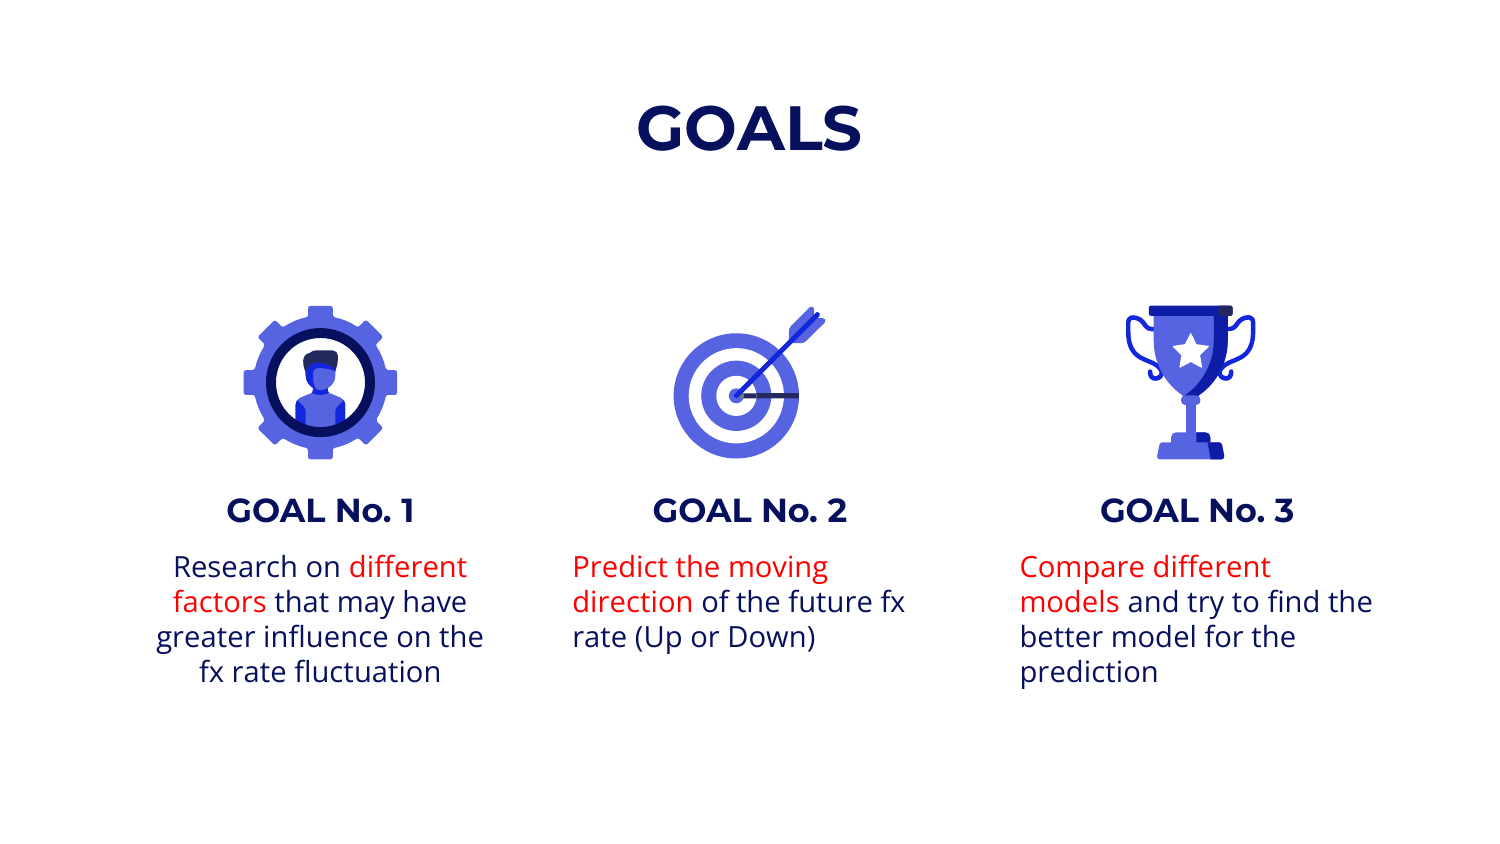

# GOALS

GOAL No. 3
GOAL No. 2
GOAL No. 1
Compare different models and try to find the better model for the prediction

Predict the moving direction of the future fx rate (Up or Down)
Research on different factors that may have greater influence on the fx rate fluctuation